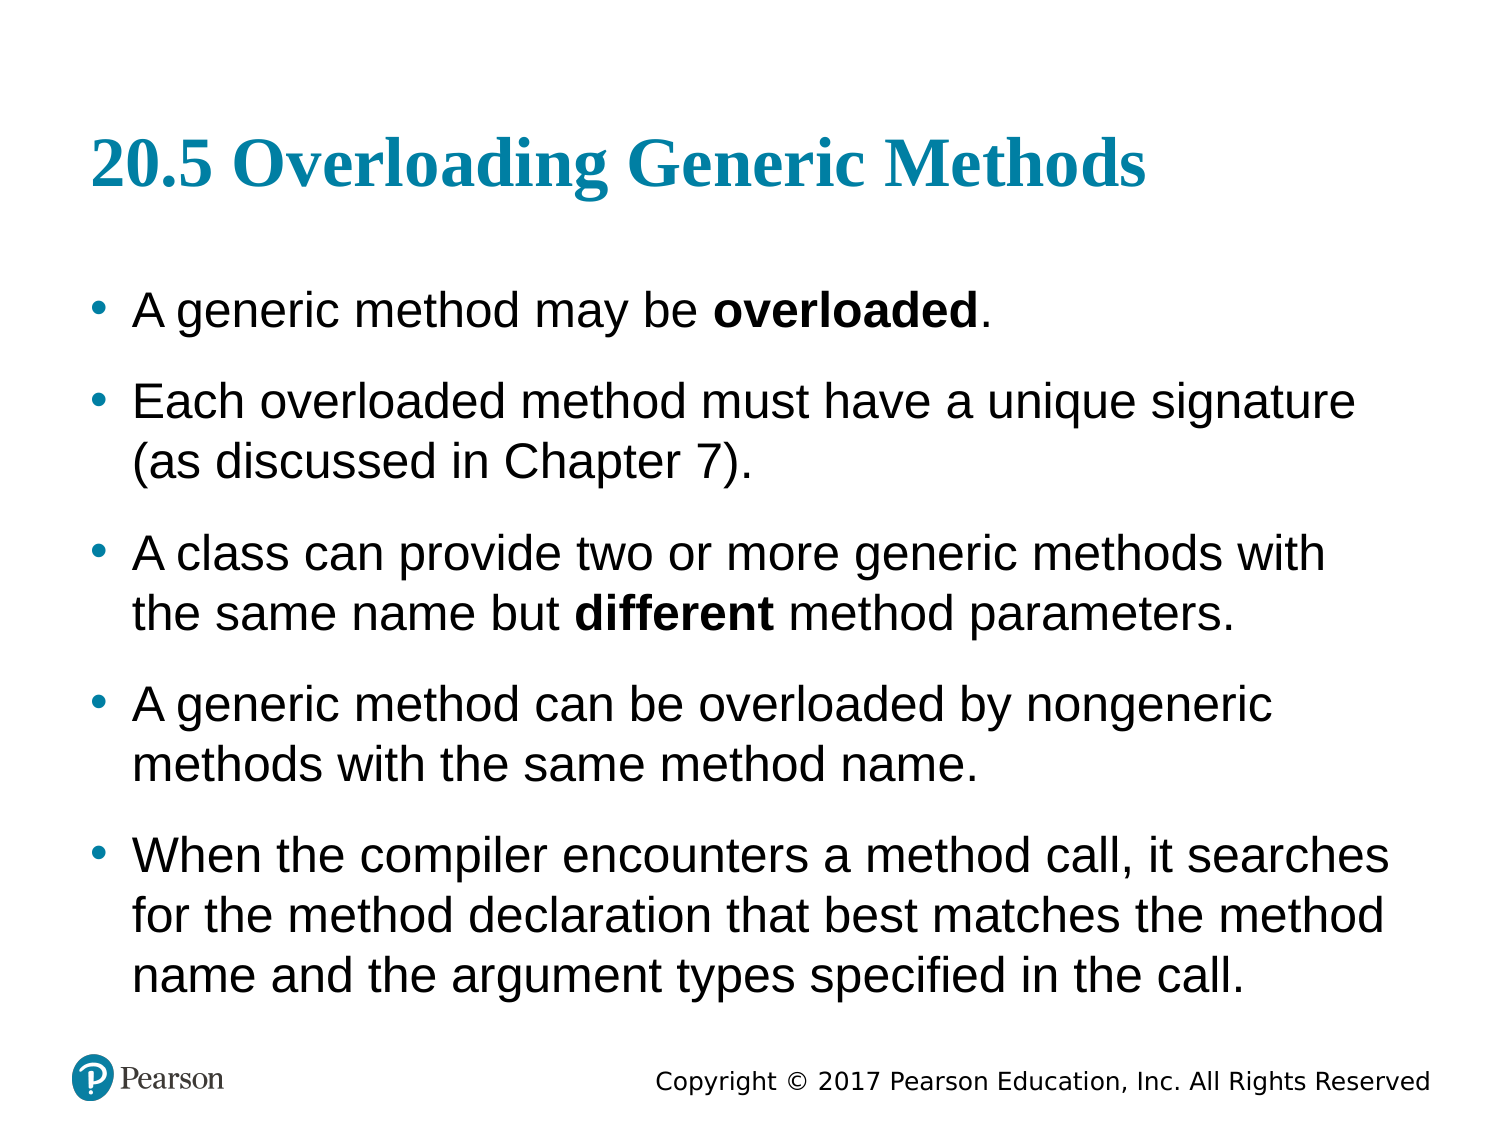

# 20.5 Overloading Generic Methods
A generic method may be overloaded.
Each overloaded method must have a unique signature (as discussed in Chapter 7).
A class can provide two or more generic methods with the same name but different method parameters.
A generic method can be overloaded by nongeneric methods with the same method name.
When the compiler encounters a method call, it searches for the method declaration that best matches the method name and the argument types specified in the call.